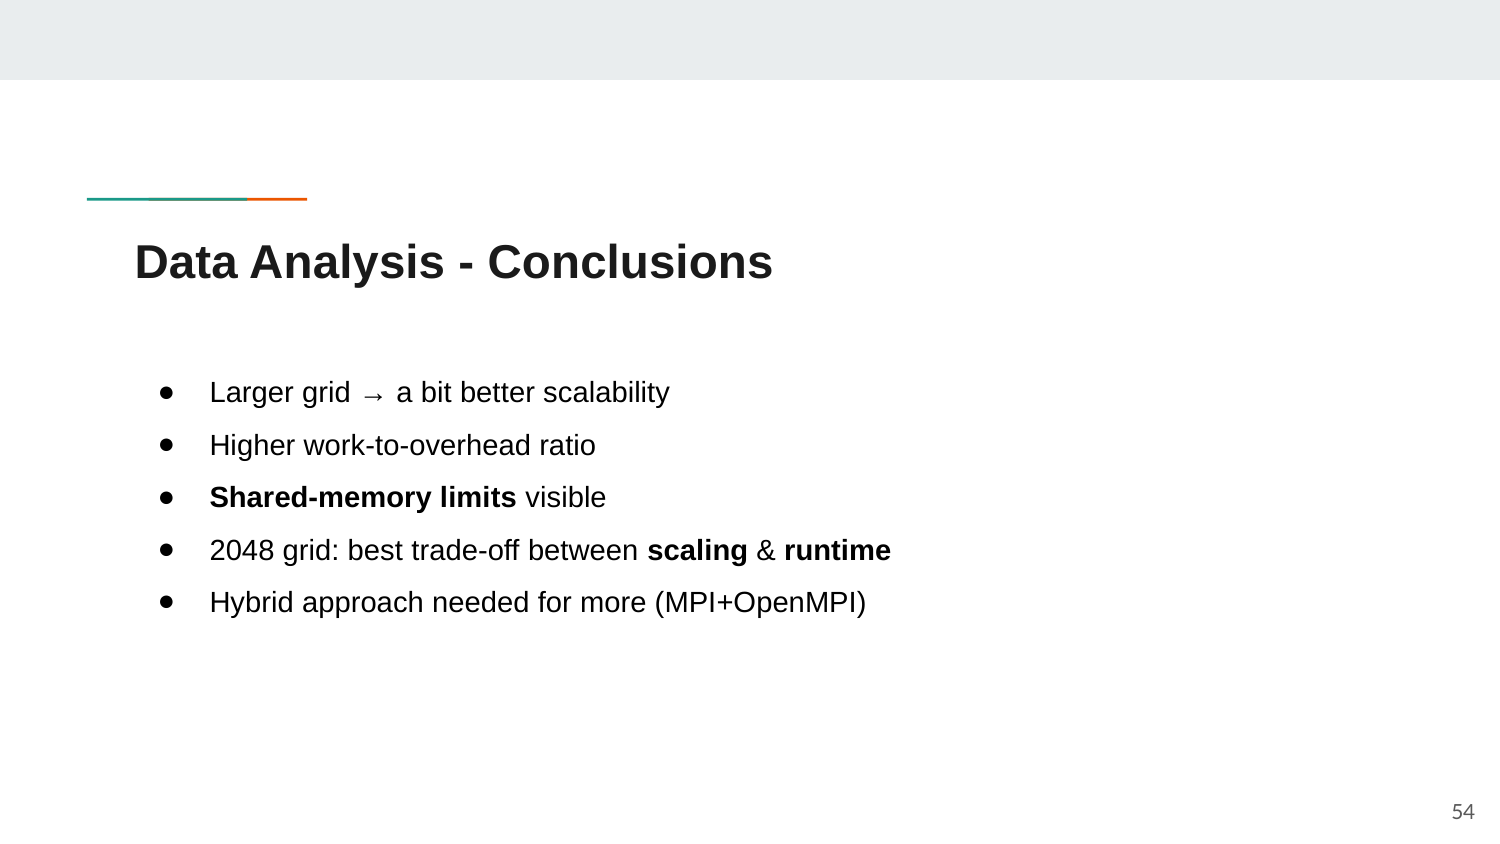

# Data Analysis - Conclusions
Larger grid → a bit better scalability
Higher work-to-overhead ratio
Shared-memory limits visible
2048 grid: best trade-off between scaling & runtime
Hybrid approach needed for more (MPI+OpenMPI)

54